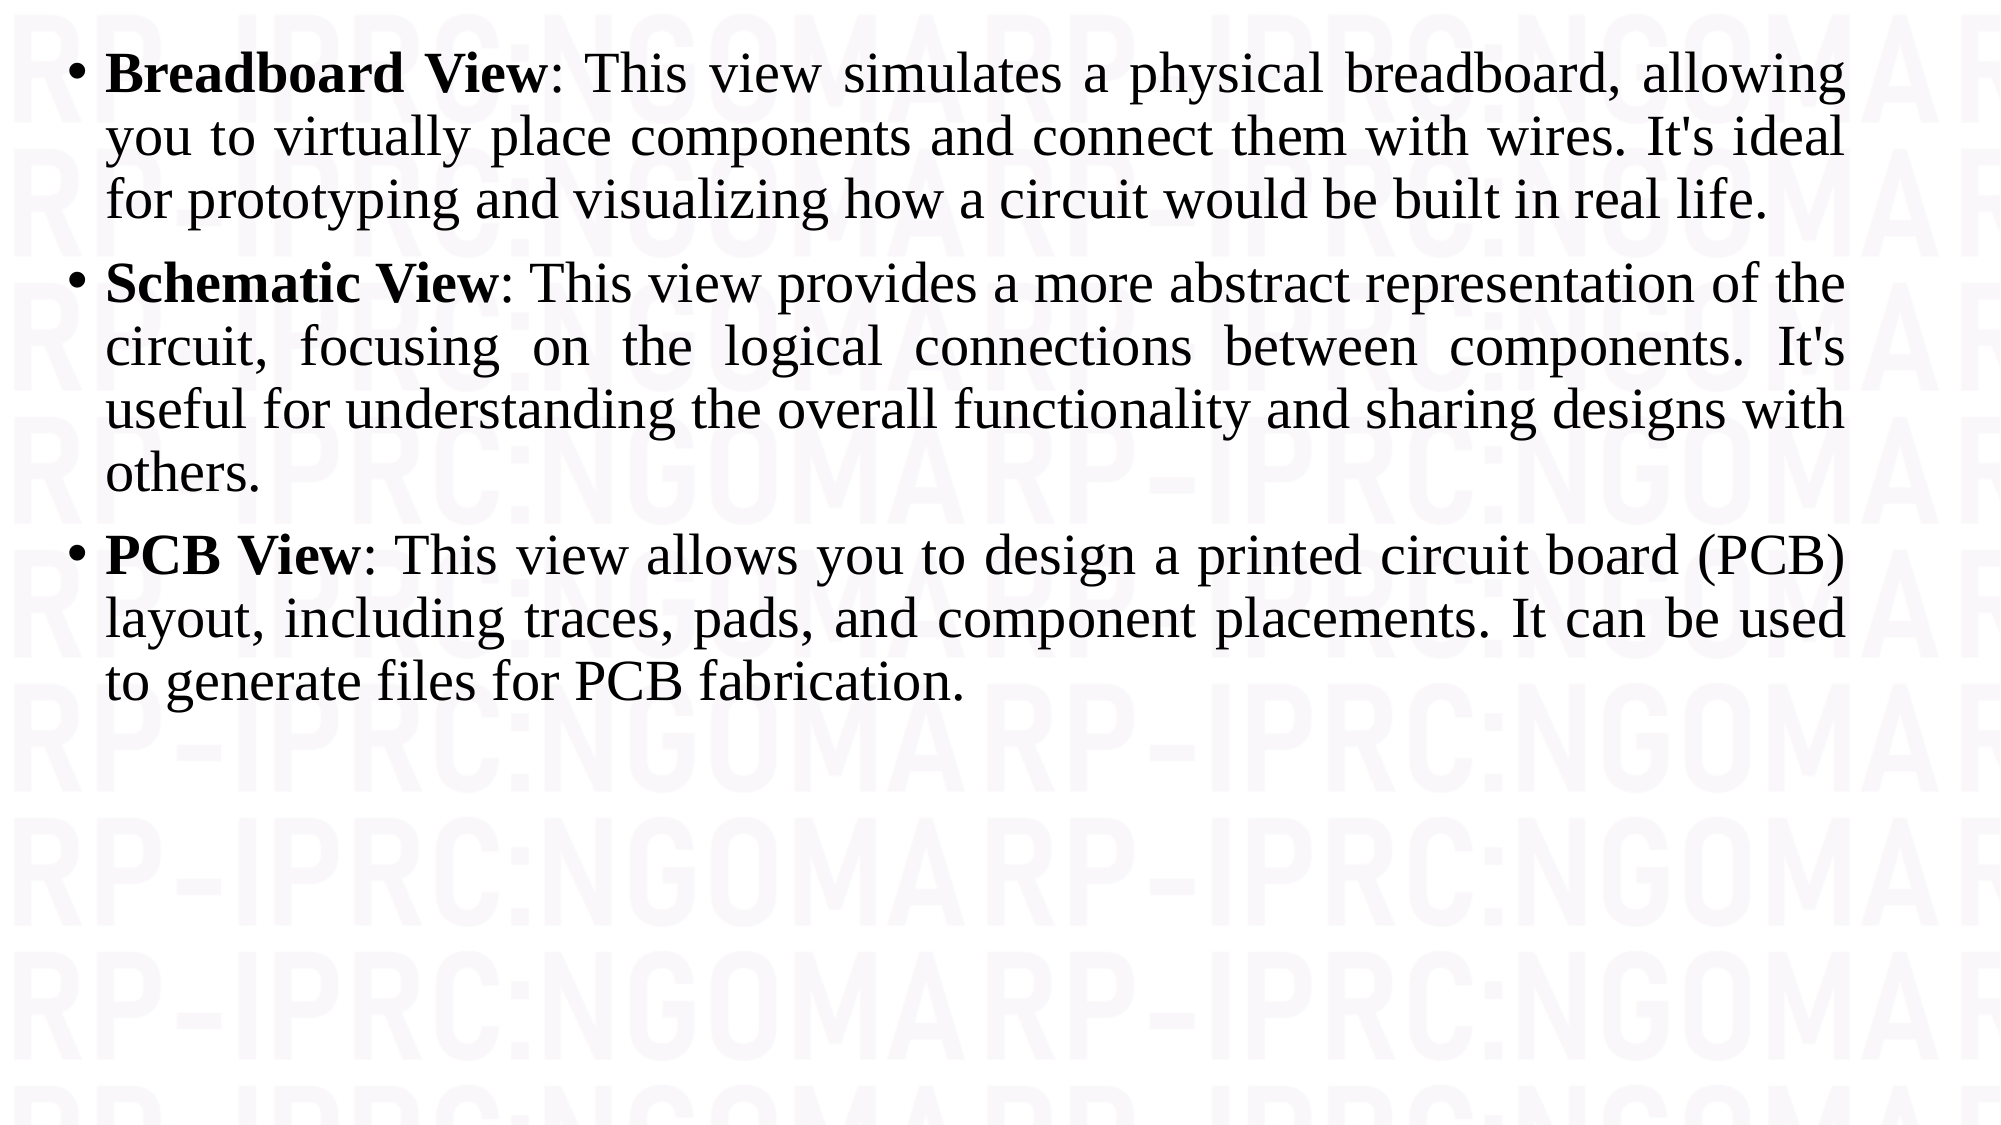

Breadboard View: This view simulates a physical breadboard, allowing you to virtually place components and connect them with wires. It's ideal for prototyping and visualizing how a circuit would be built in real life.
Schematic View: This view provides a more abstract representation of the circuit, focusing on the logical connections between components. It's useful for understanding the overall functionality and sharing designs with others.
PCB View: This view allows you to design a printed circuit board (PCB) layout, including traces, pads, and component placements. It can be used to generate files for PCB fabrication.